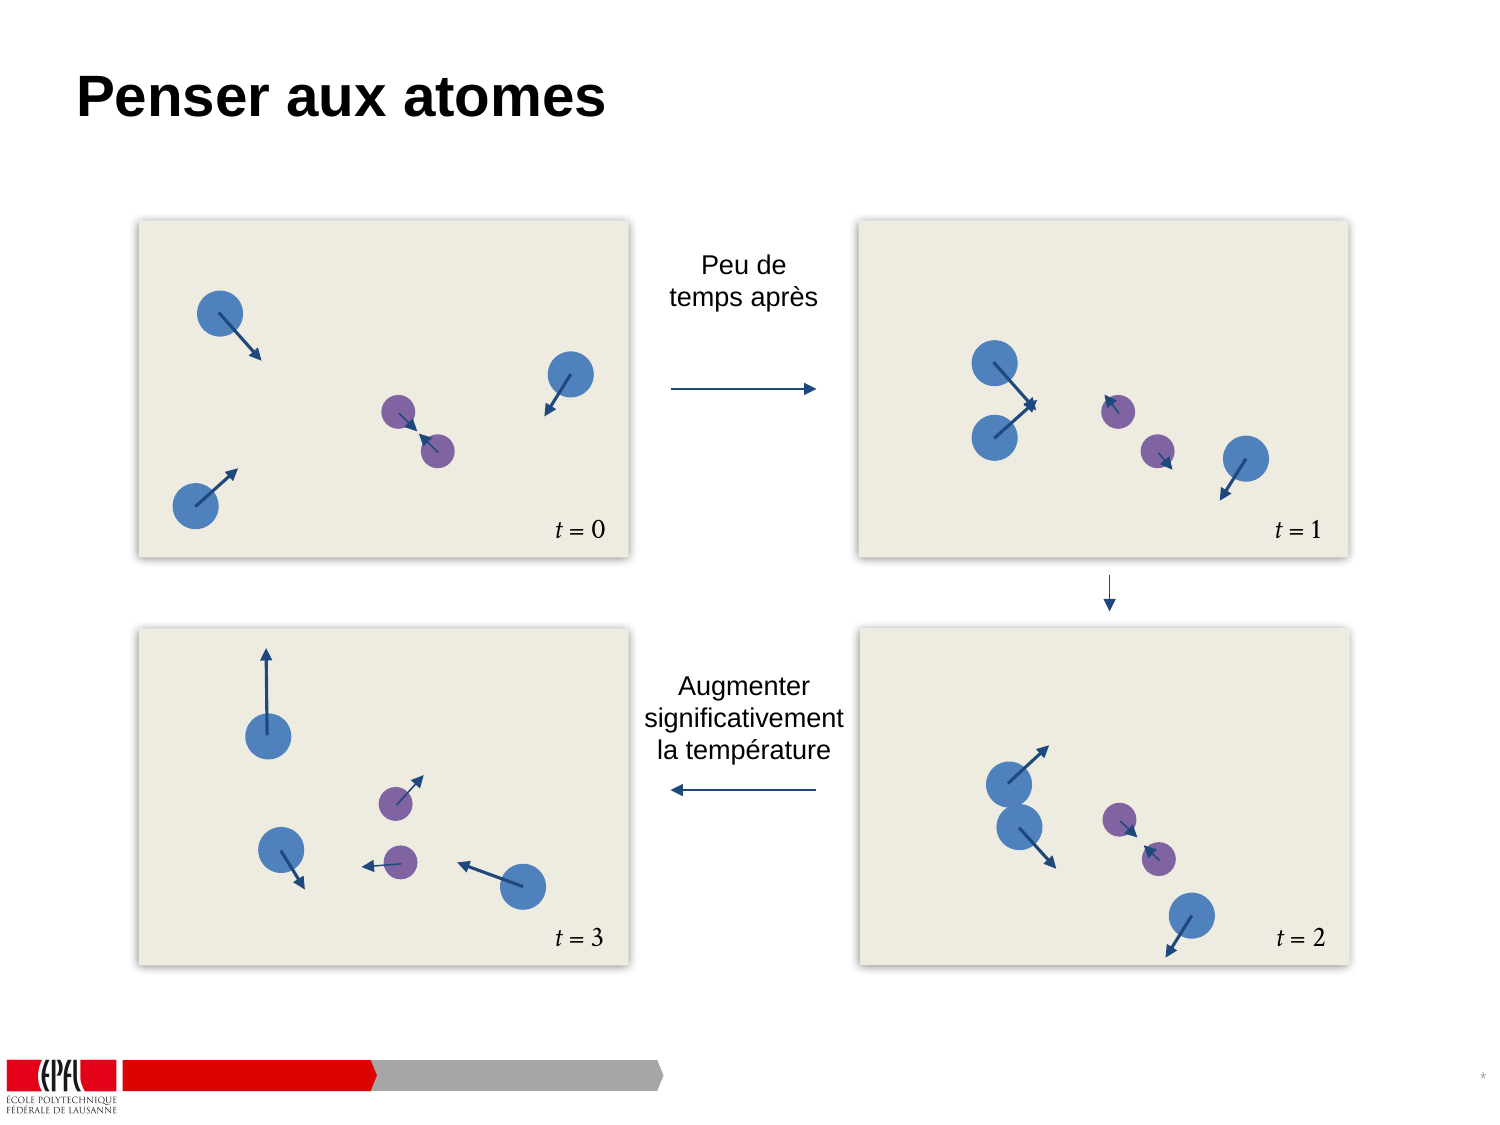

# Penser aux atomes

Peu de temps après

t = 0
t = 1

Augmenter significativement la température

t = 2
t = 3